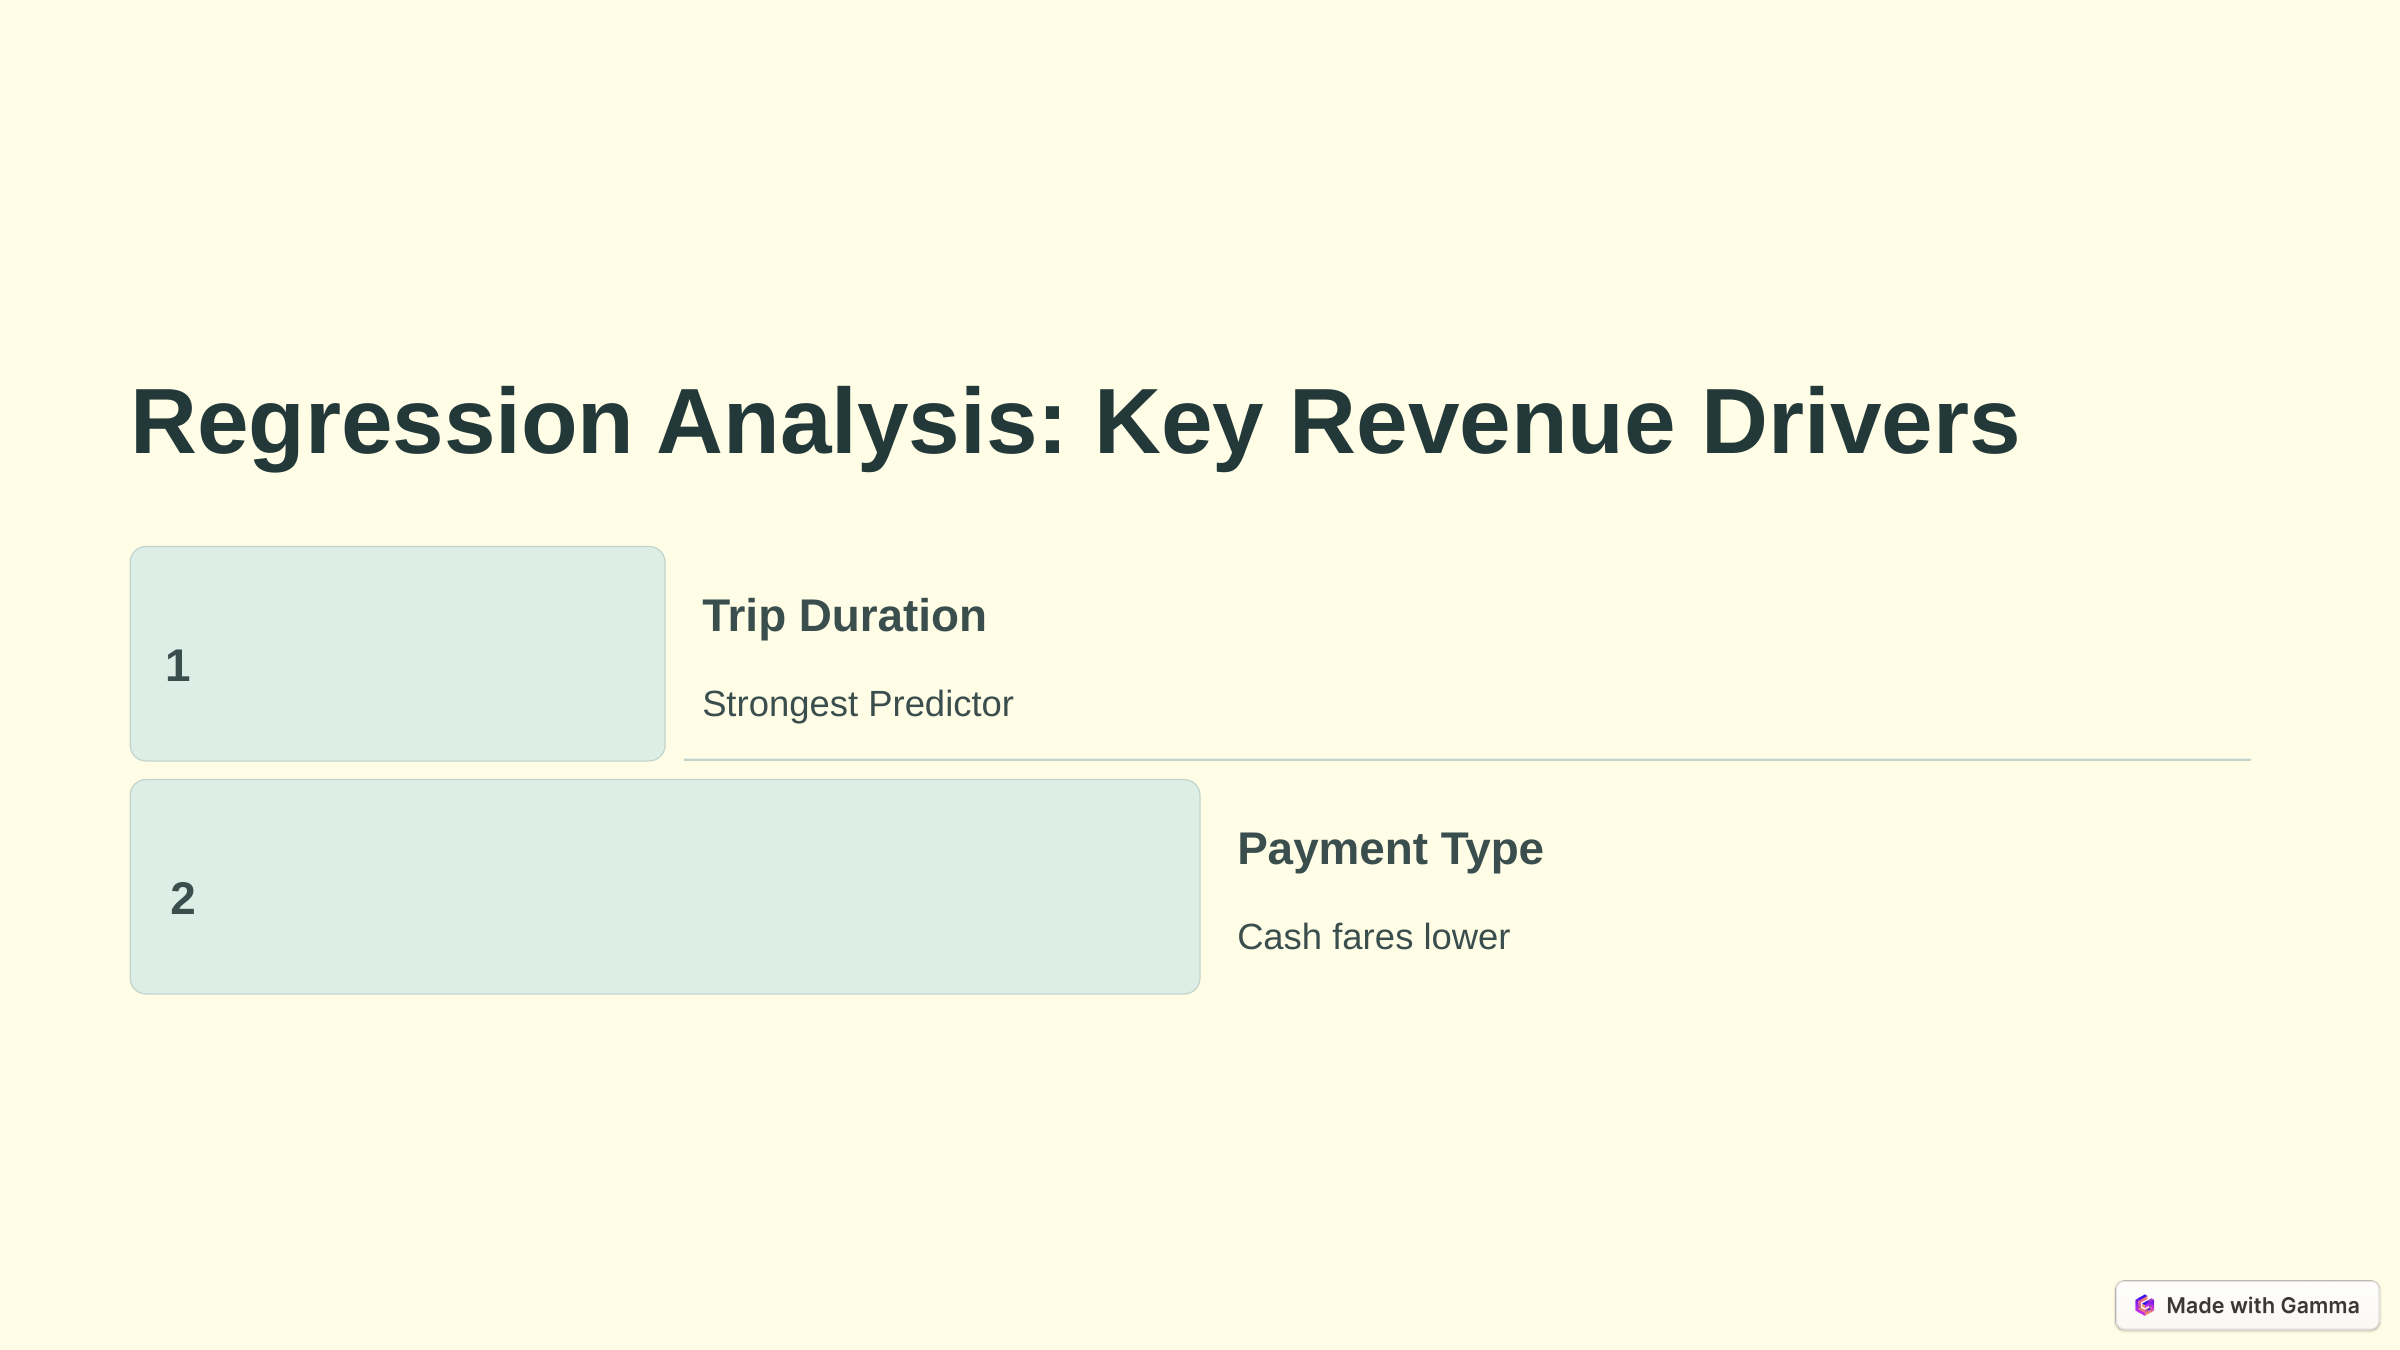

Regression Analysis: Key Revenue Drivers

Trip Duration
1
Strongest Predictor

Payment Type
2
Cash fares lower